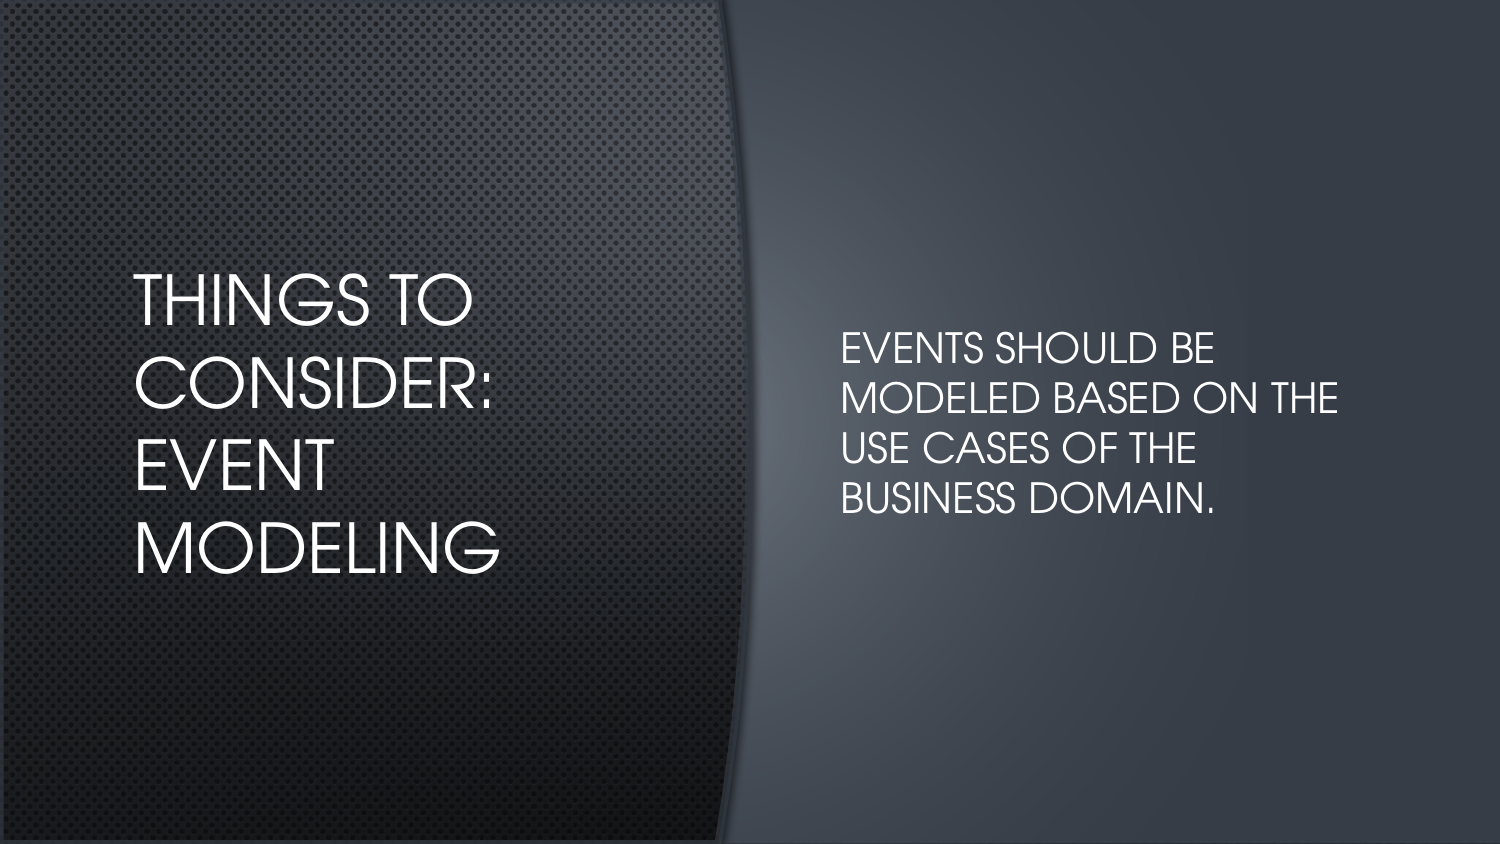

# Things to consider: event modeling
Events should be modeled based on the use cases of the business domain.